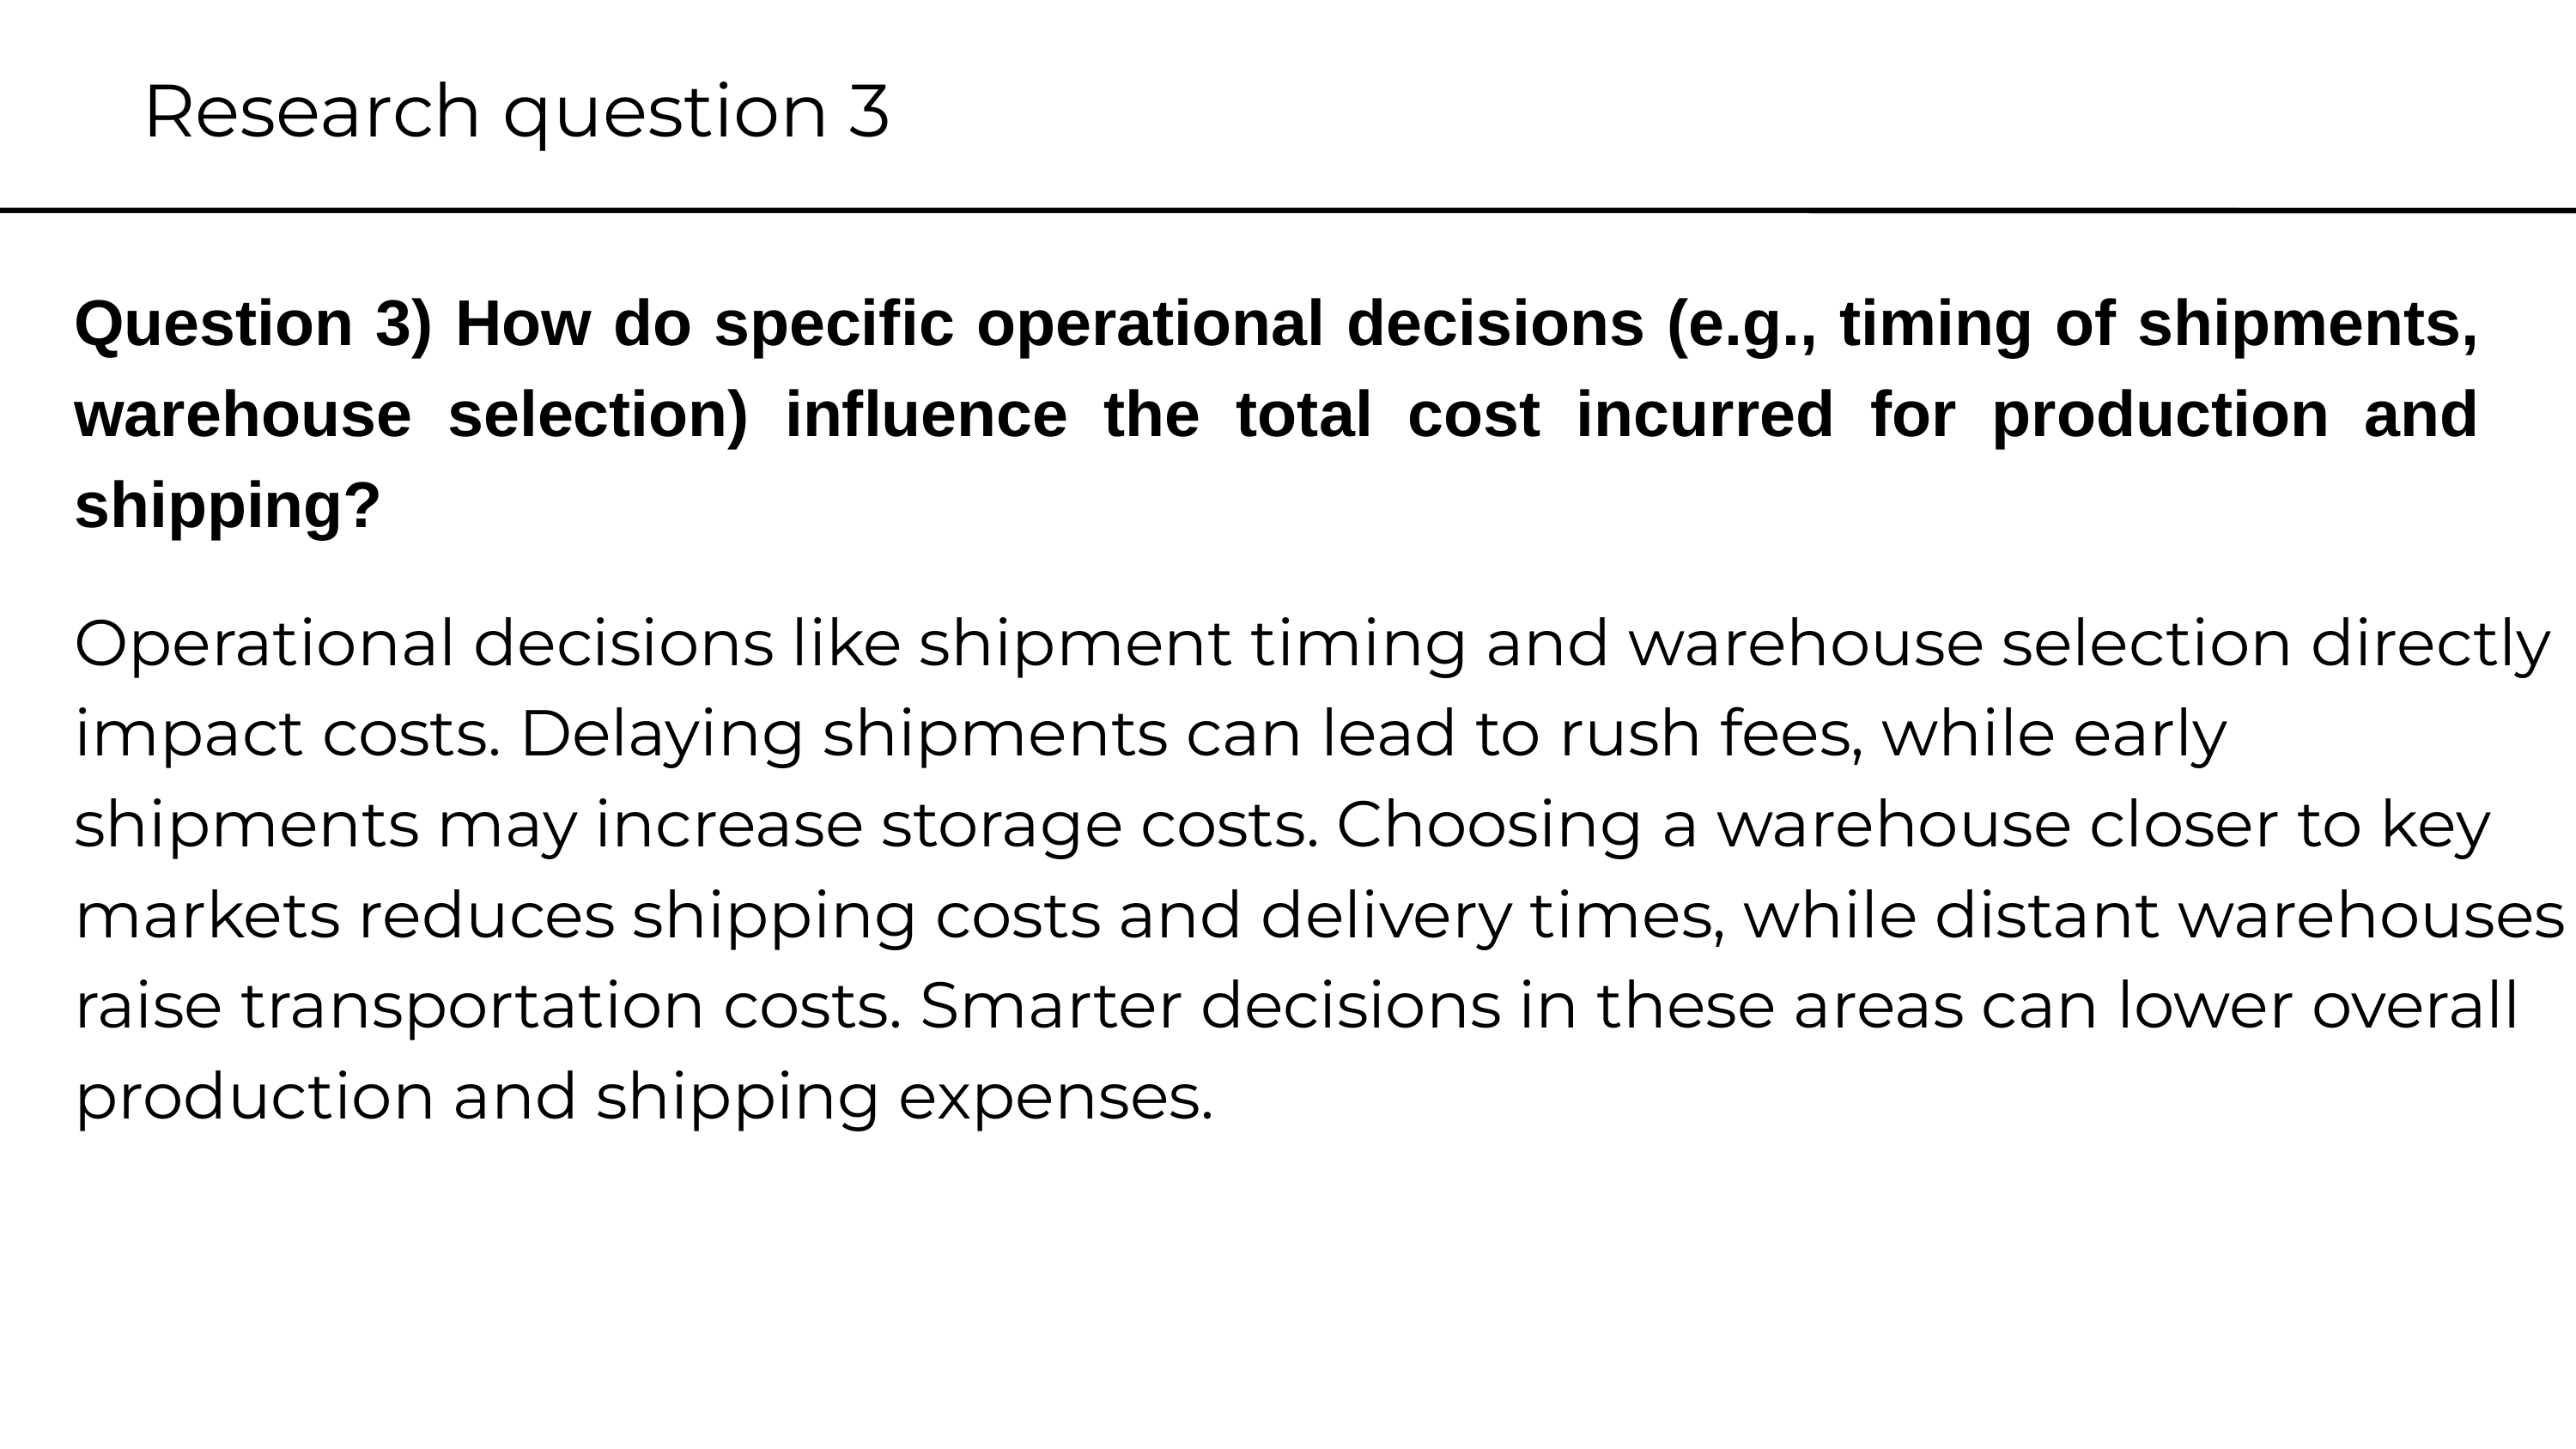

Research question 3

Question 3) How do specific operational decisions (e.g., timing of shipments, warehouse selection) influence the total cost incurred for production and shipping?
Operational decisions like shipment timing and warehouse selection directly impact costs. Delaying shipments can lead to rush fees, while early shipments may increase storage costs. Choosing a warehouse closer to key markets reduces shipping costs and delivery times, while distant warehouses raise transportation costs. Smarter decisions in these areas can lower overall production and shipping expenses.